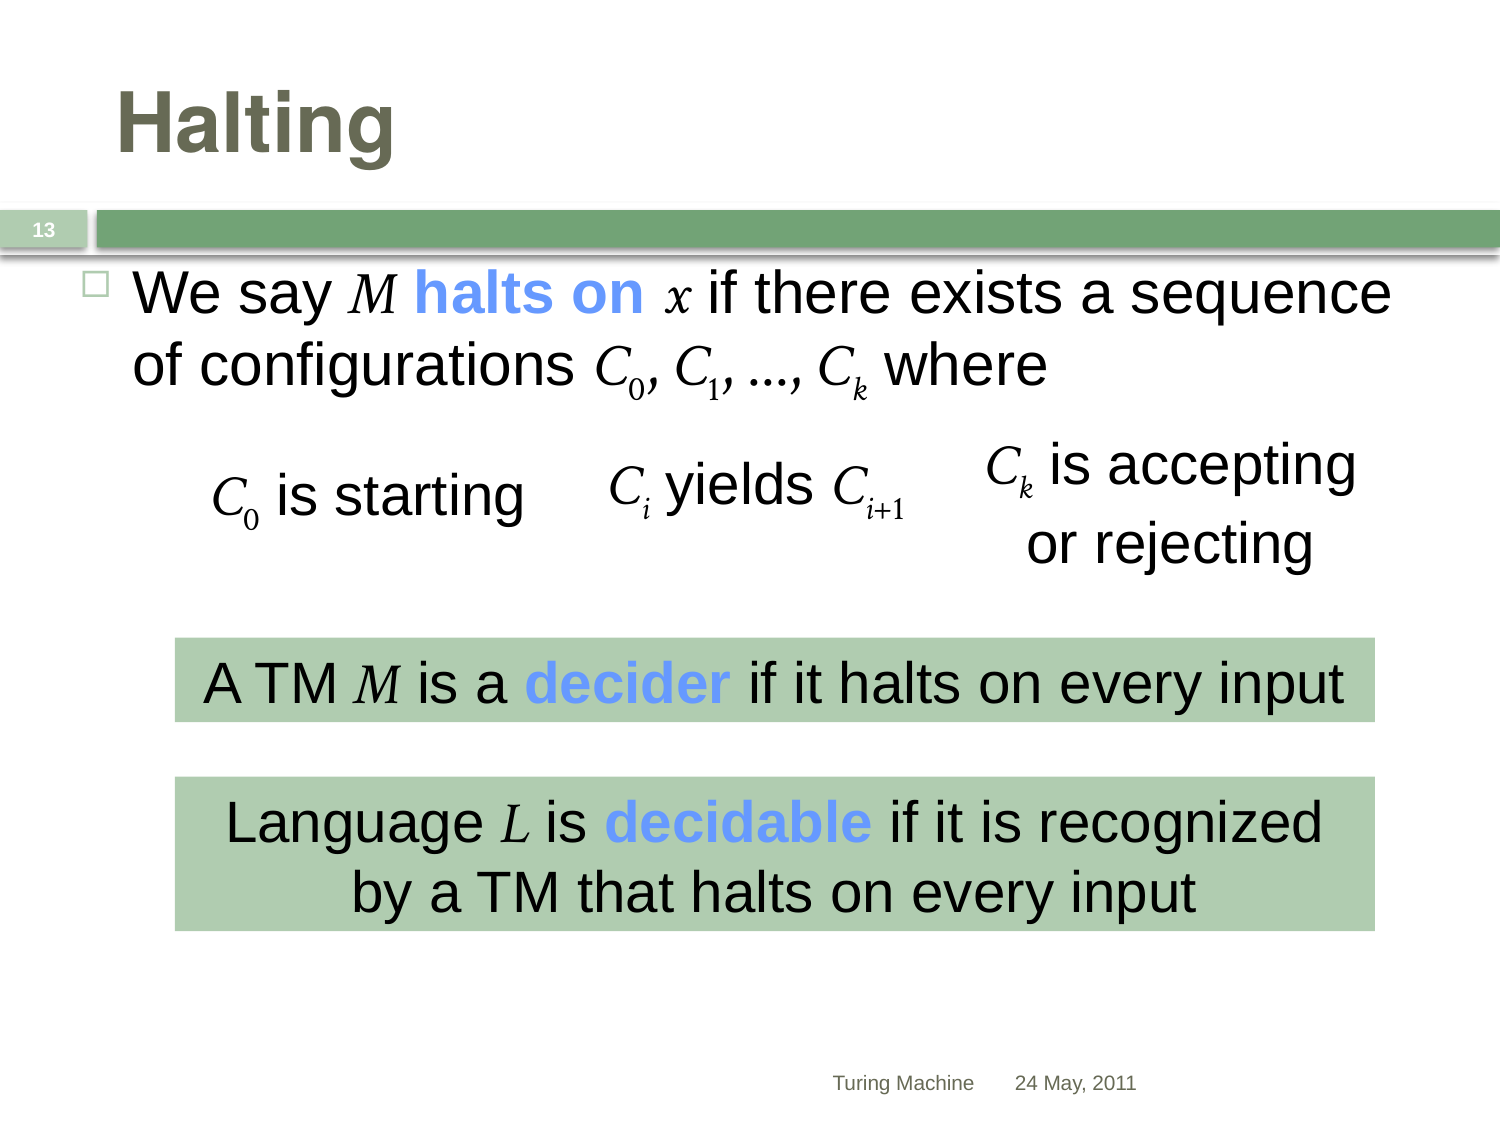

# Halting
13
We say M halts on x if there exists a sequence of configurations C0, C1, ..., Ck where
Ck is accepting
or rejecting
Ci yields Ci+1
C0 is starting
A TM M is a decider if it halts on every input
Language L is decidable if it is recognized by a TM that halts on every input
Turing Machine
24 May, 2011